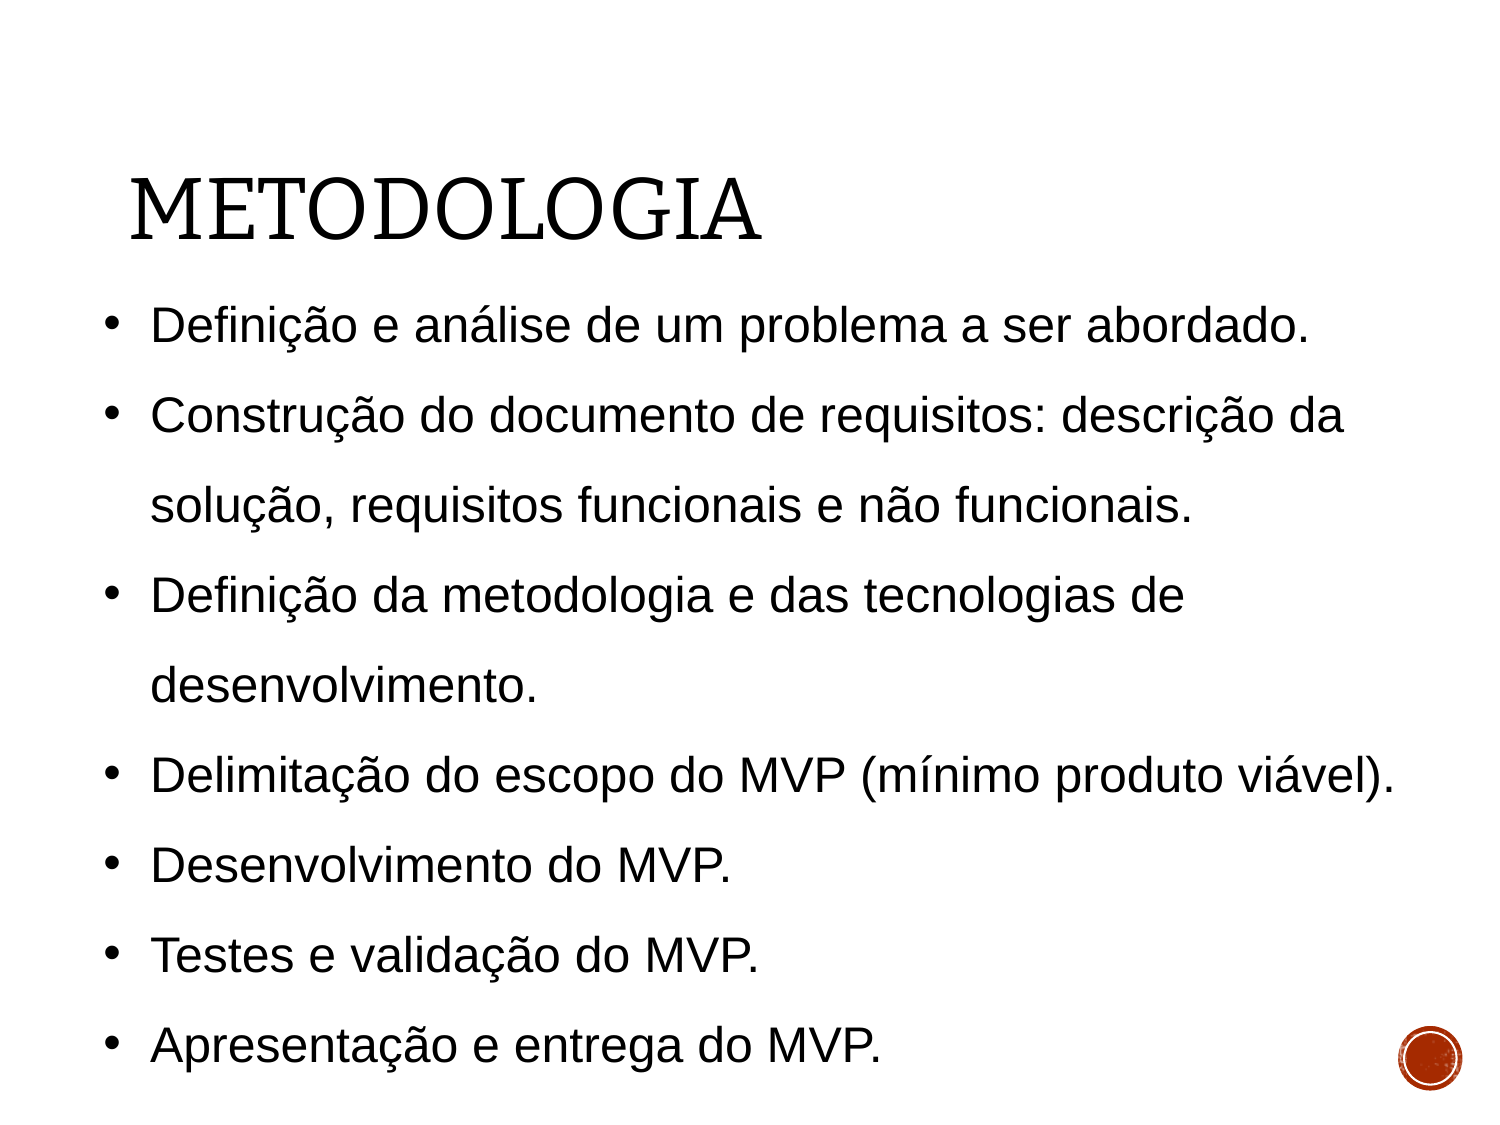

# Metodologia
Definição e análise de um problema a ser abordado.
Construção do documento de requisitos: descrição da solução, requisitos funcionais e não funcionais.
Definição da metodologia e das tecnologias de desenvolvimento.
Delimitação do escopo do MVP (mínimo produto viável).
Desenvolvimento do MVP.
Testes e validação do MVP.
Apresentação e entrega do MVP.